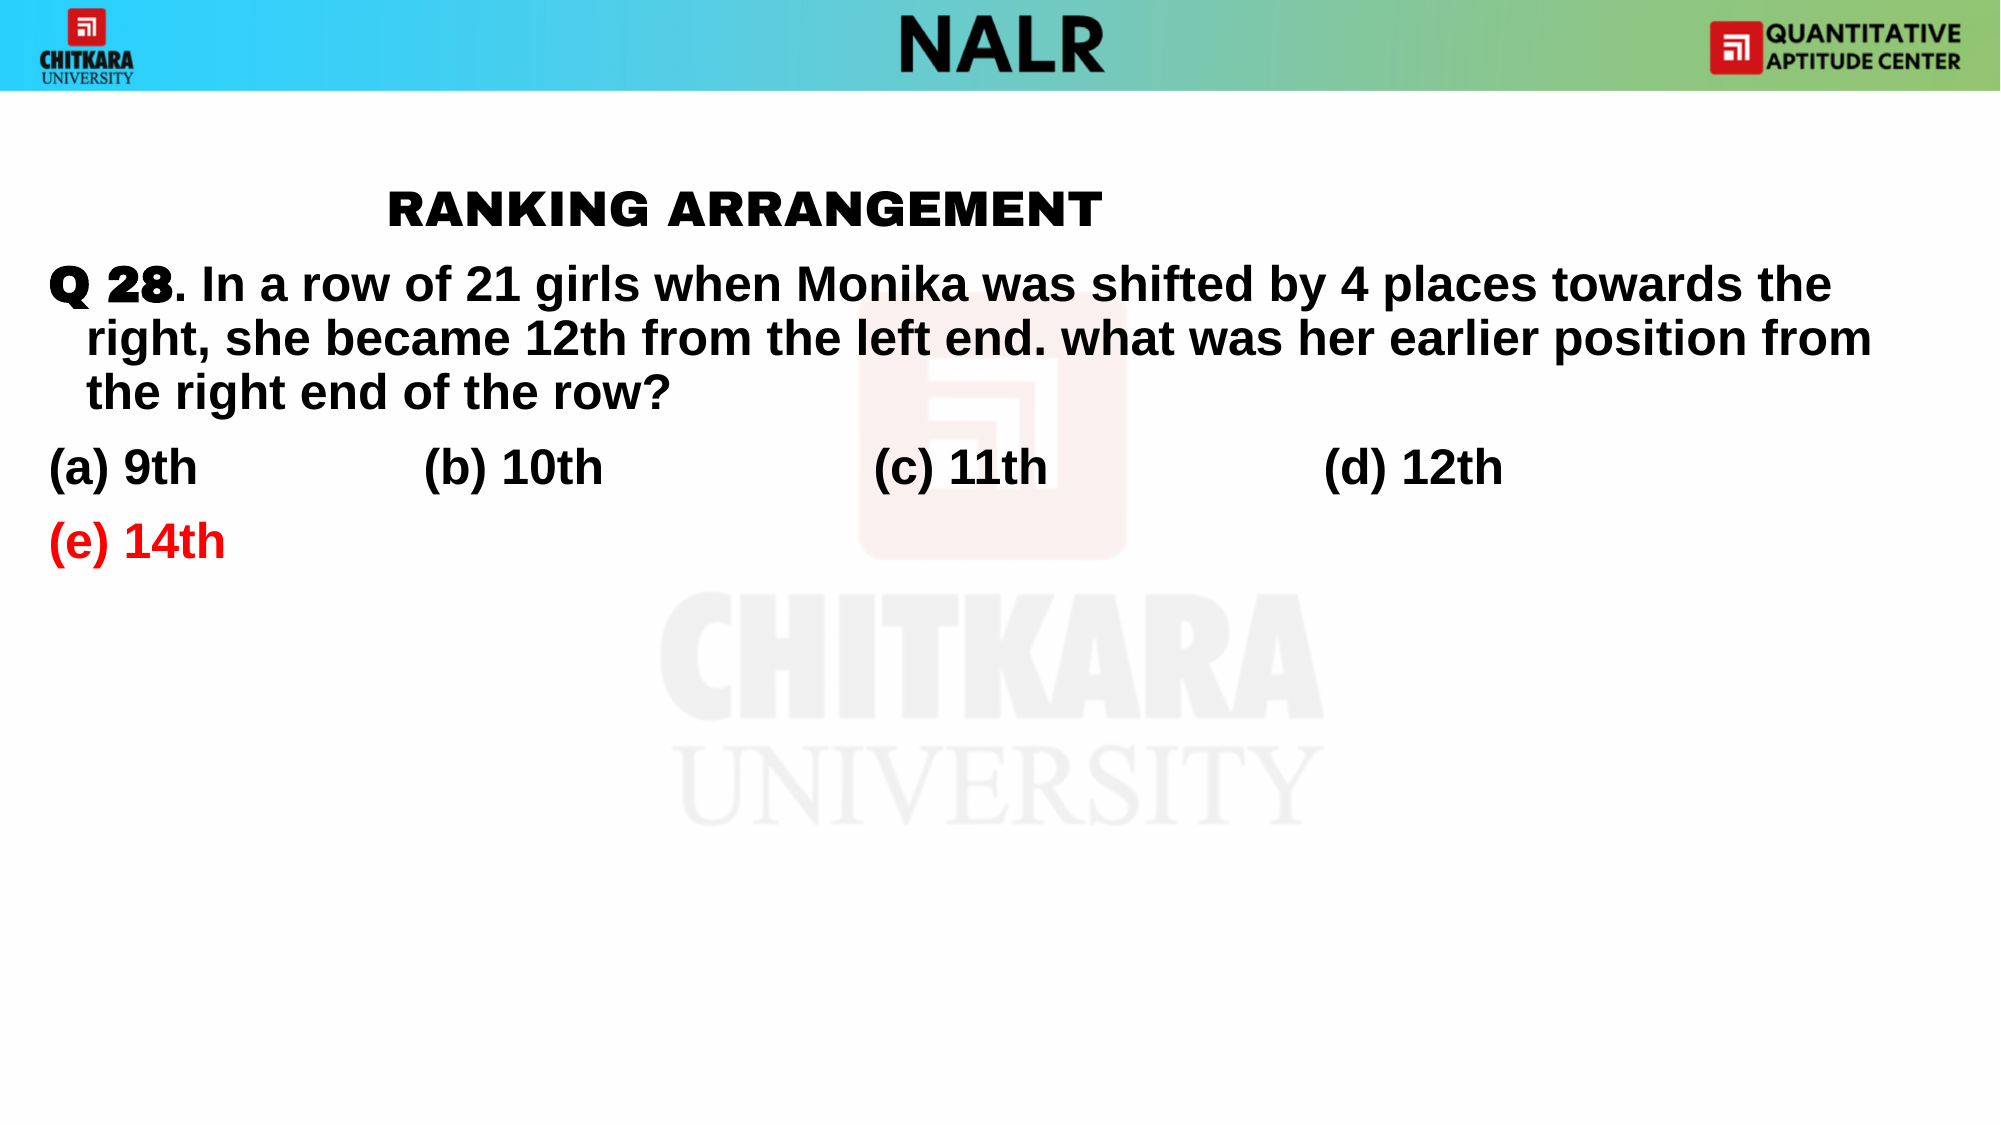

#
			RANKING ARRANGEMENT
Q 28. In a row of 21 girls when Monika was shifted by 4 places towards the right, she became 12th from the left end. what was her earlier position from the right end of the row?
9th 		(b) 10th 		(c) 11th 		(d) 12th
(e) 14th